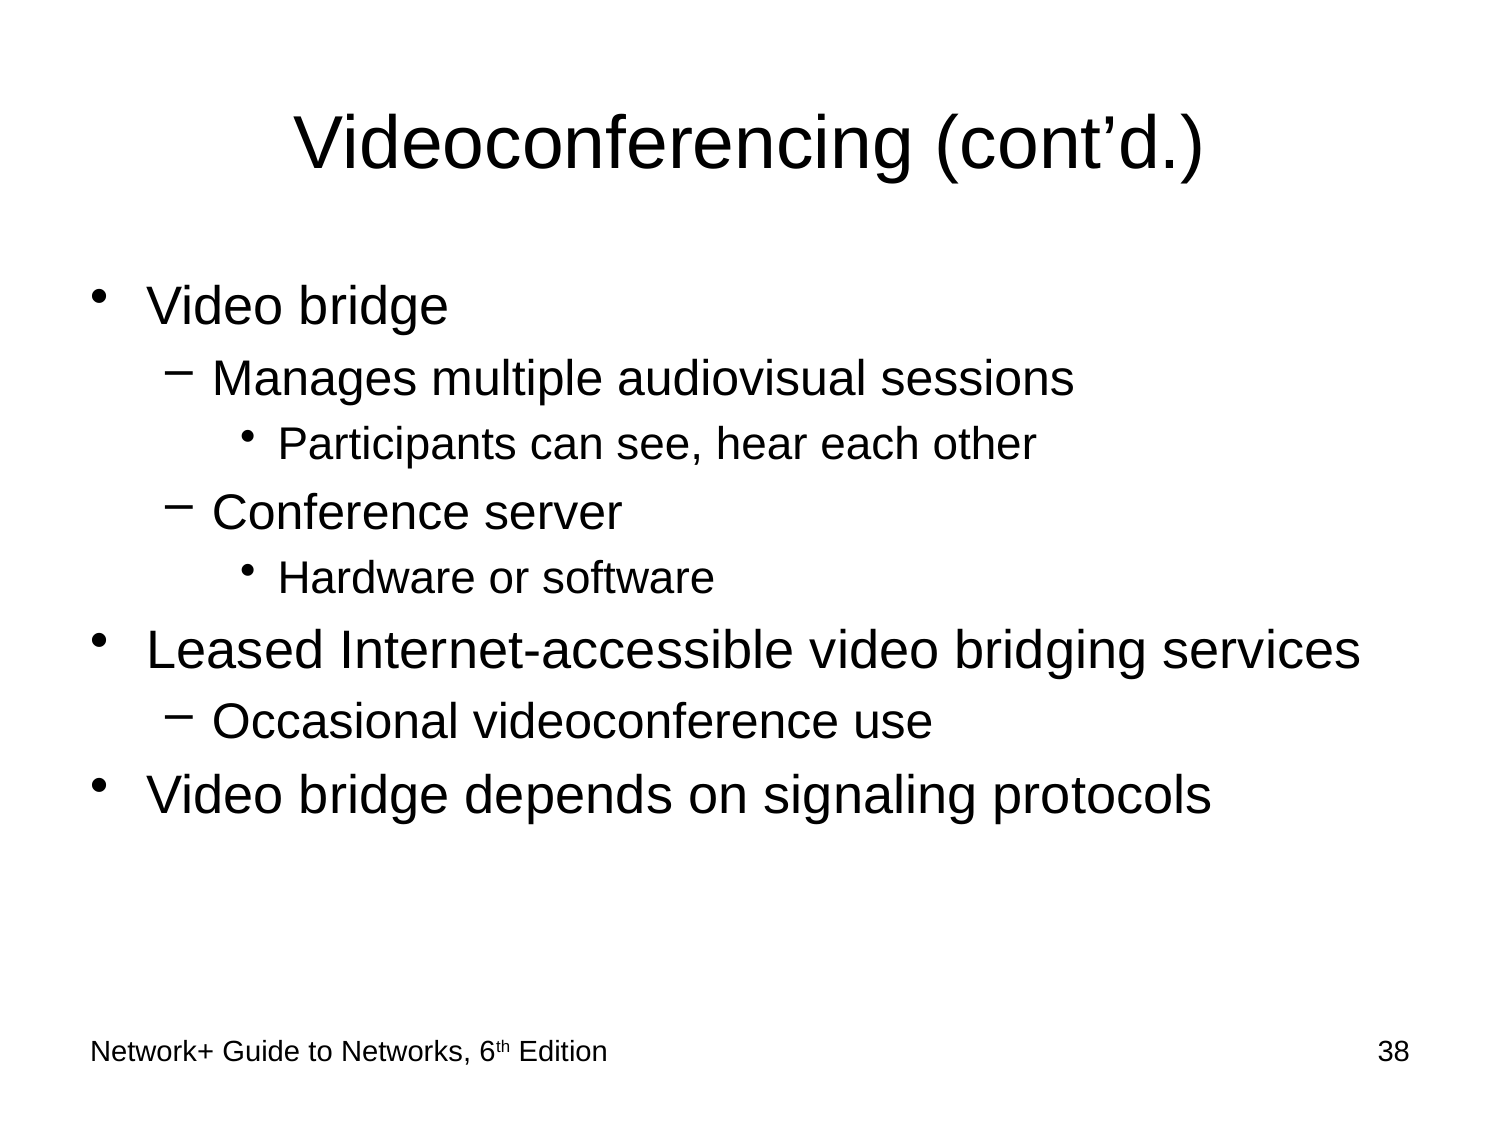

# Videoconferencing (cont’d.)
Video bridge
Manages multiple audiovisual sessions
Participants can see, hear each other
Conference server
Hardware or software
Leased Internet-accessible video bridging services
Occasional videoconference use
Video bridge depends on signaling protocols

Network+ Guide to Networks, 6th Edition
38